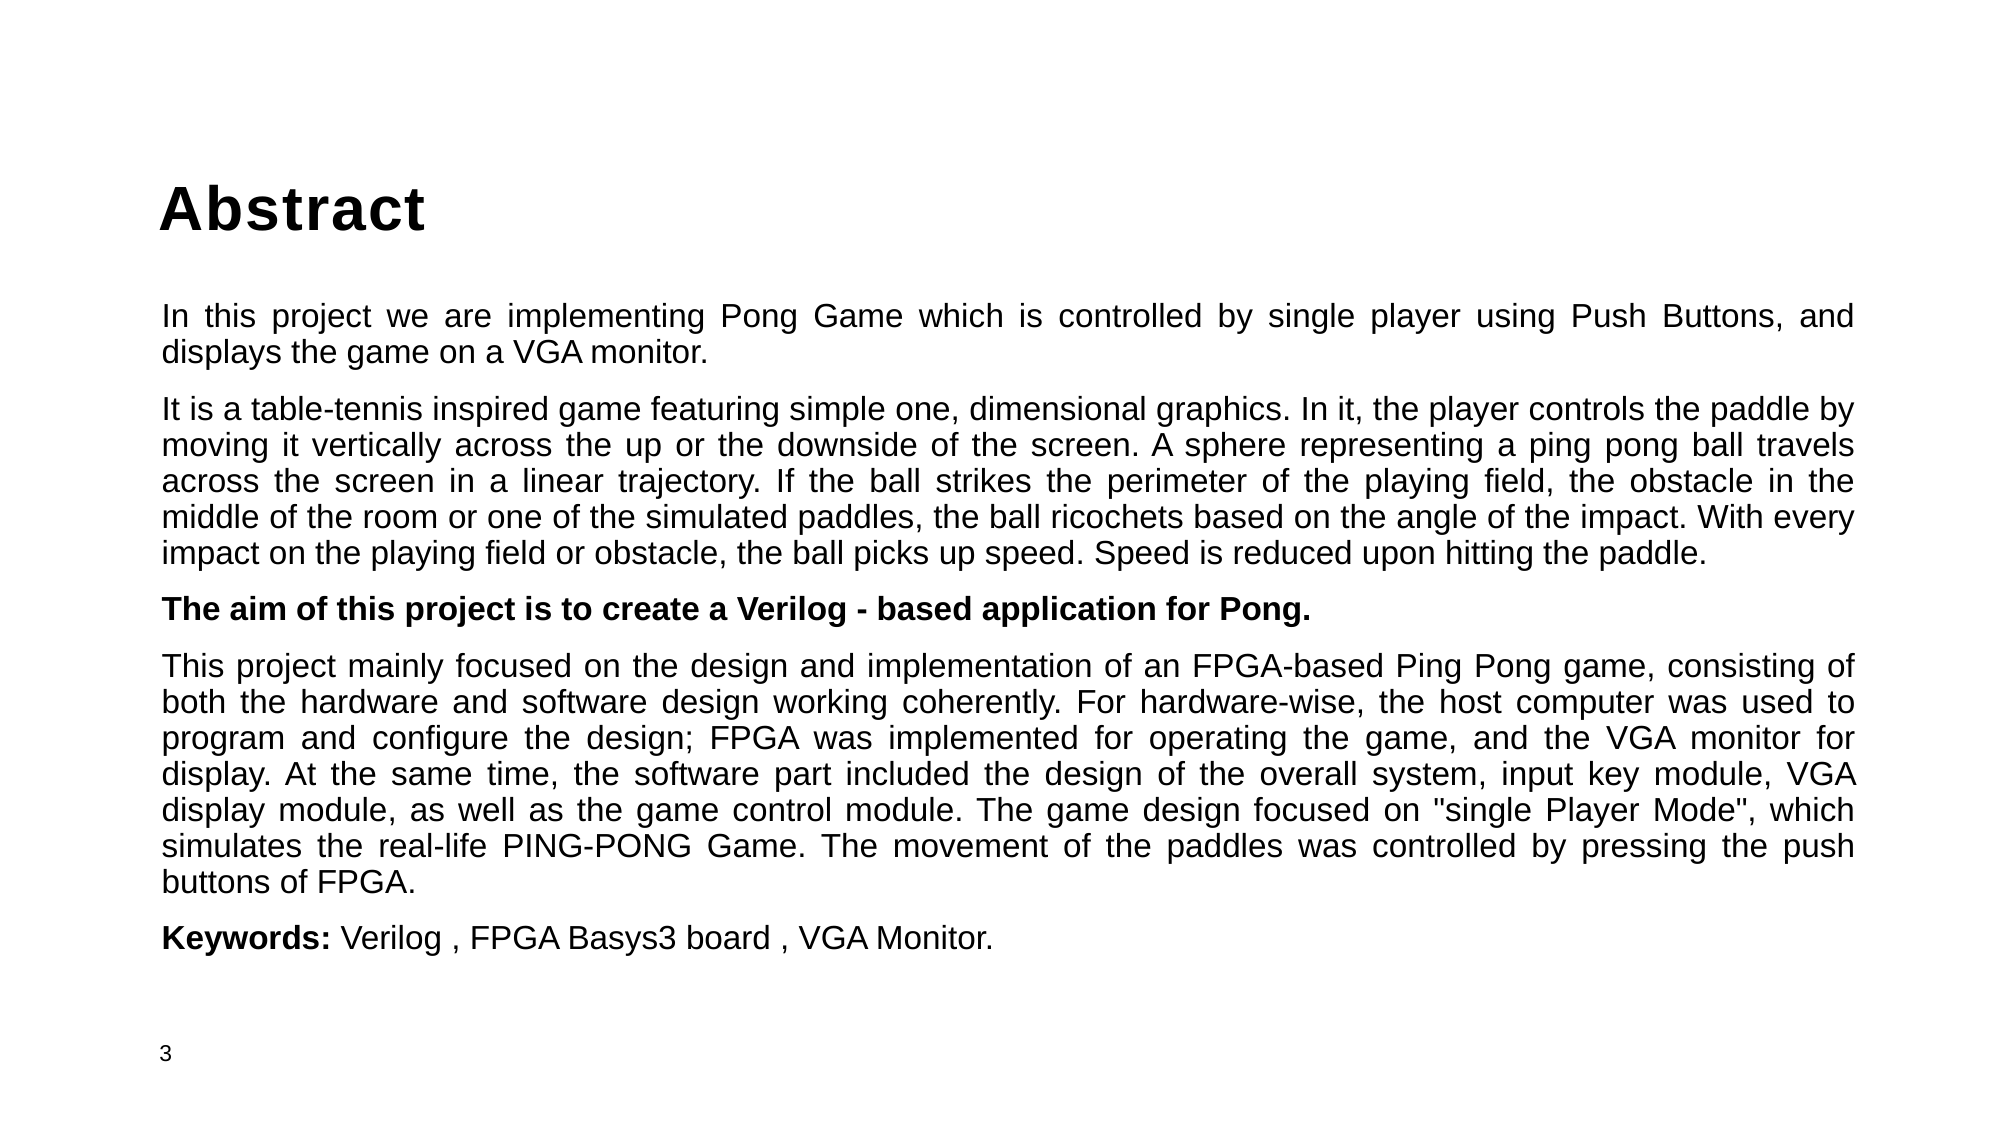

# Abstract
In this project we are implementing Pong Game which is controlled by single player using Push Buttons, and displays the game on a VGA monitor.
It is a table-tennis inspired game featuring simple one, dimensional graphics. In it, the player controls the paddle by moving it vertically across the up or the downside of the screen. A sphere representing a ping pong ball travels across the screen in a linear trajectory. If the ball strikes the perimeter of the playing field, the obstacle in the middle of the room or one of the simulated paddles, the ball ricochets based on the angle of the impact. With every impact on the playing field or obstacle, the ball picks up speed. Speed is reduced upon hitting the paddle.
The aim of this project is to create a Verilog - based application for Pong.
This project mainly focused on the design and implementation of an FPGA-based Ping Pong game, consisting of both the hardware and software design working coherently. For hardware-wise, the host computer was used to program and configure the design; FPGA was implemented for operating the game, and the VGA monitor for display. At the same time, the software part included the design of the overall system, input key module, VGA display module, as well as the game control module. The game design focused on "single Player Mode", which simulates the real-life PING-PONG Game. The movement of the paddles was controlled by pressing the push buttons of FPGA.
Keywords: Verilog , FPGA Basys3 board , VGA Monitor.
3